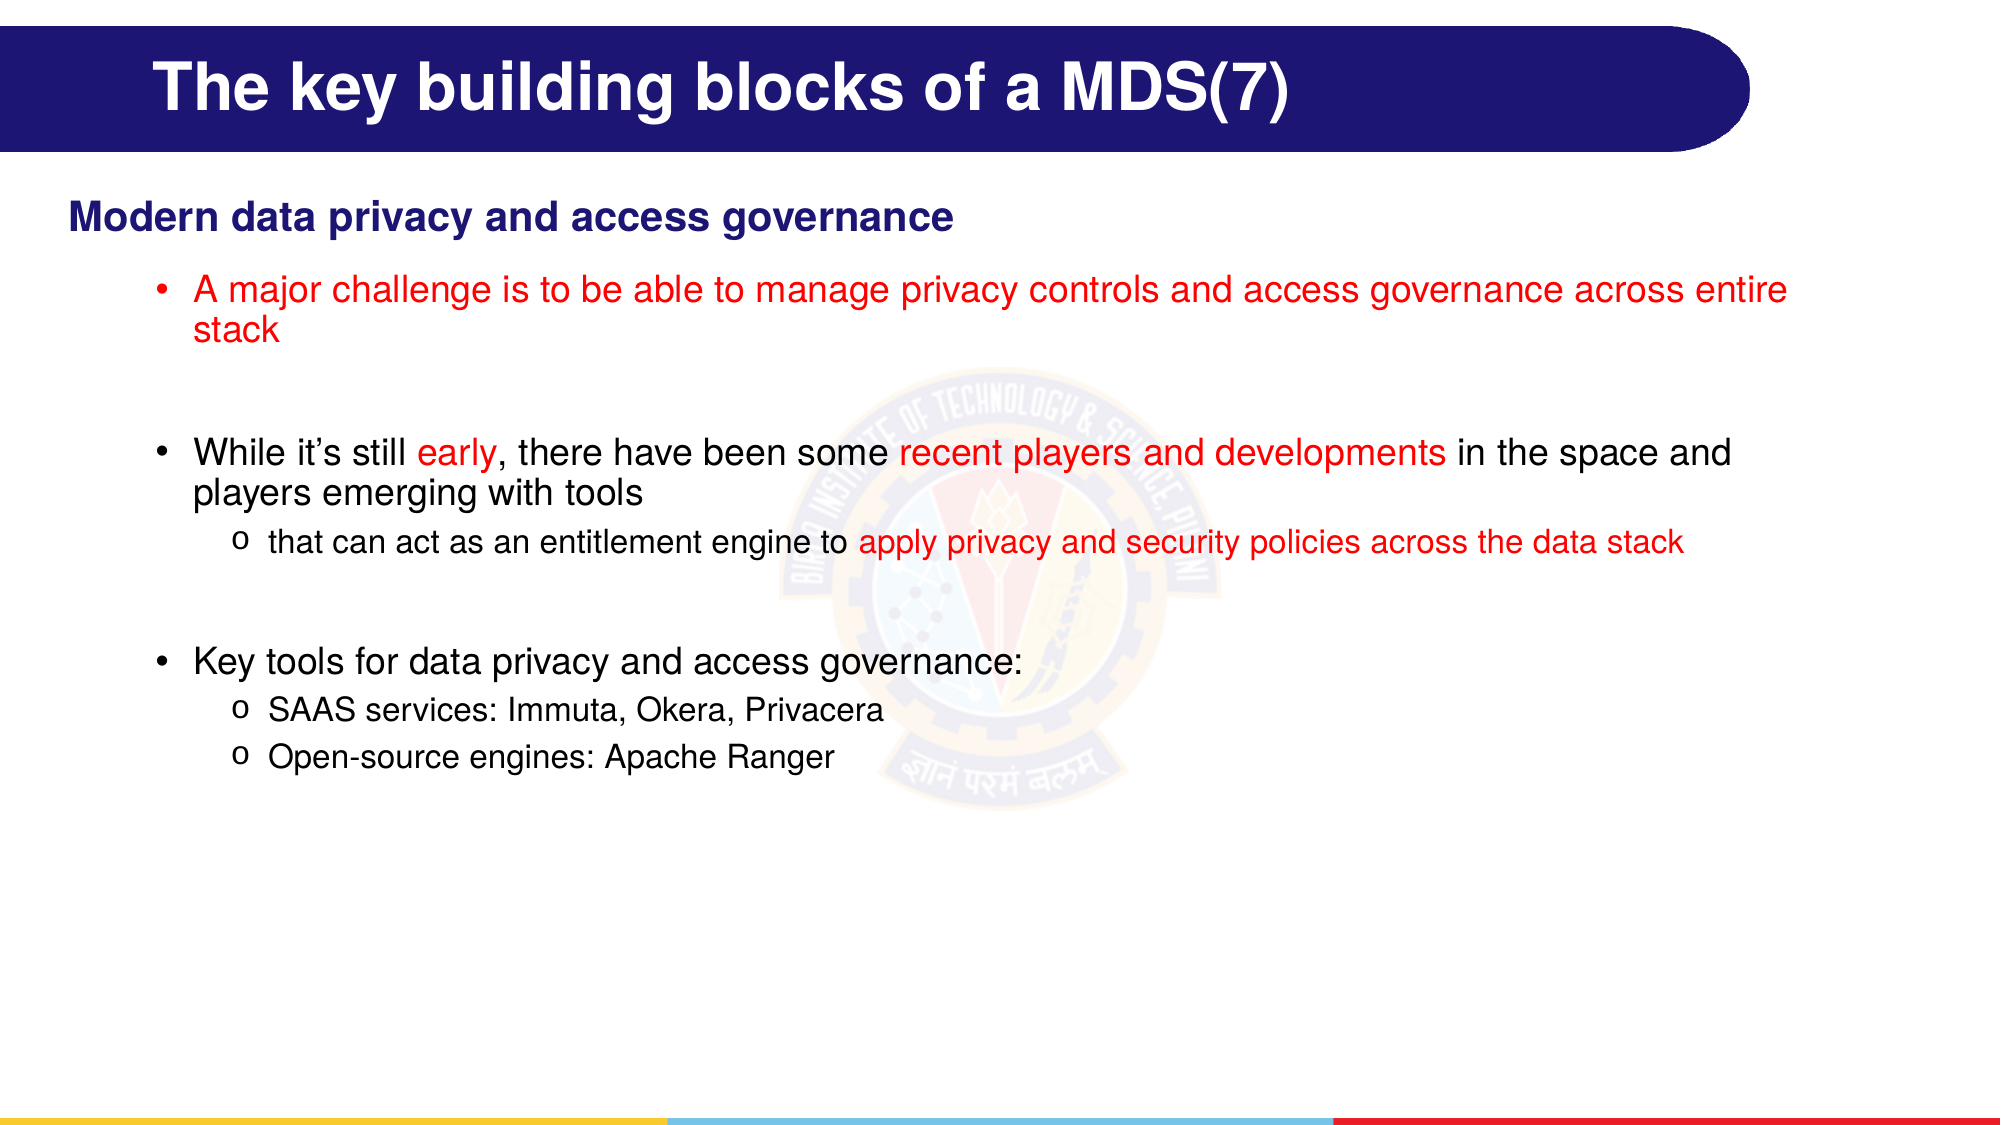

# The key building blocks of a MDS(7)
Modern data privacy and access governance
A major challenge is to be able to manage privacy controls and access governance across entire stack

While it’s still early, there have been some recent players and developments in the space and players emerging with tools
that can act as an entitlement engine to apply privacy and security policies across the data stack

Key tools for data privacy and access governance:
SAAS services: Immuta, Okera, Privacera
Open-source engines: Apache Ranger